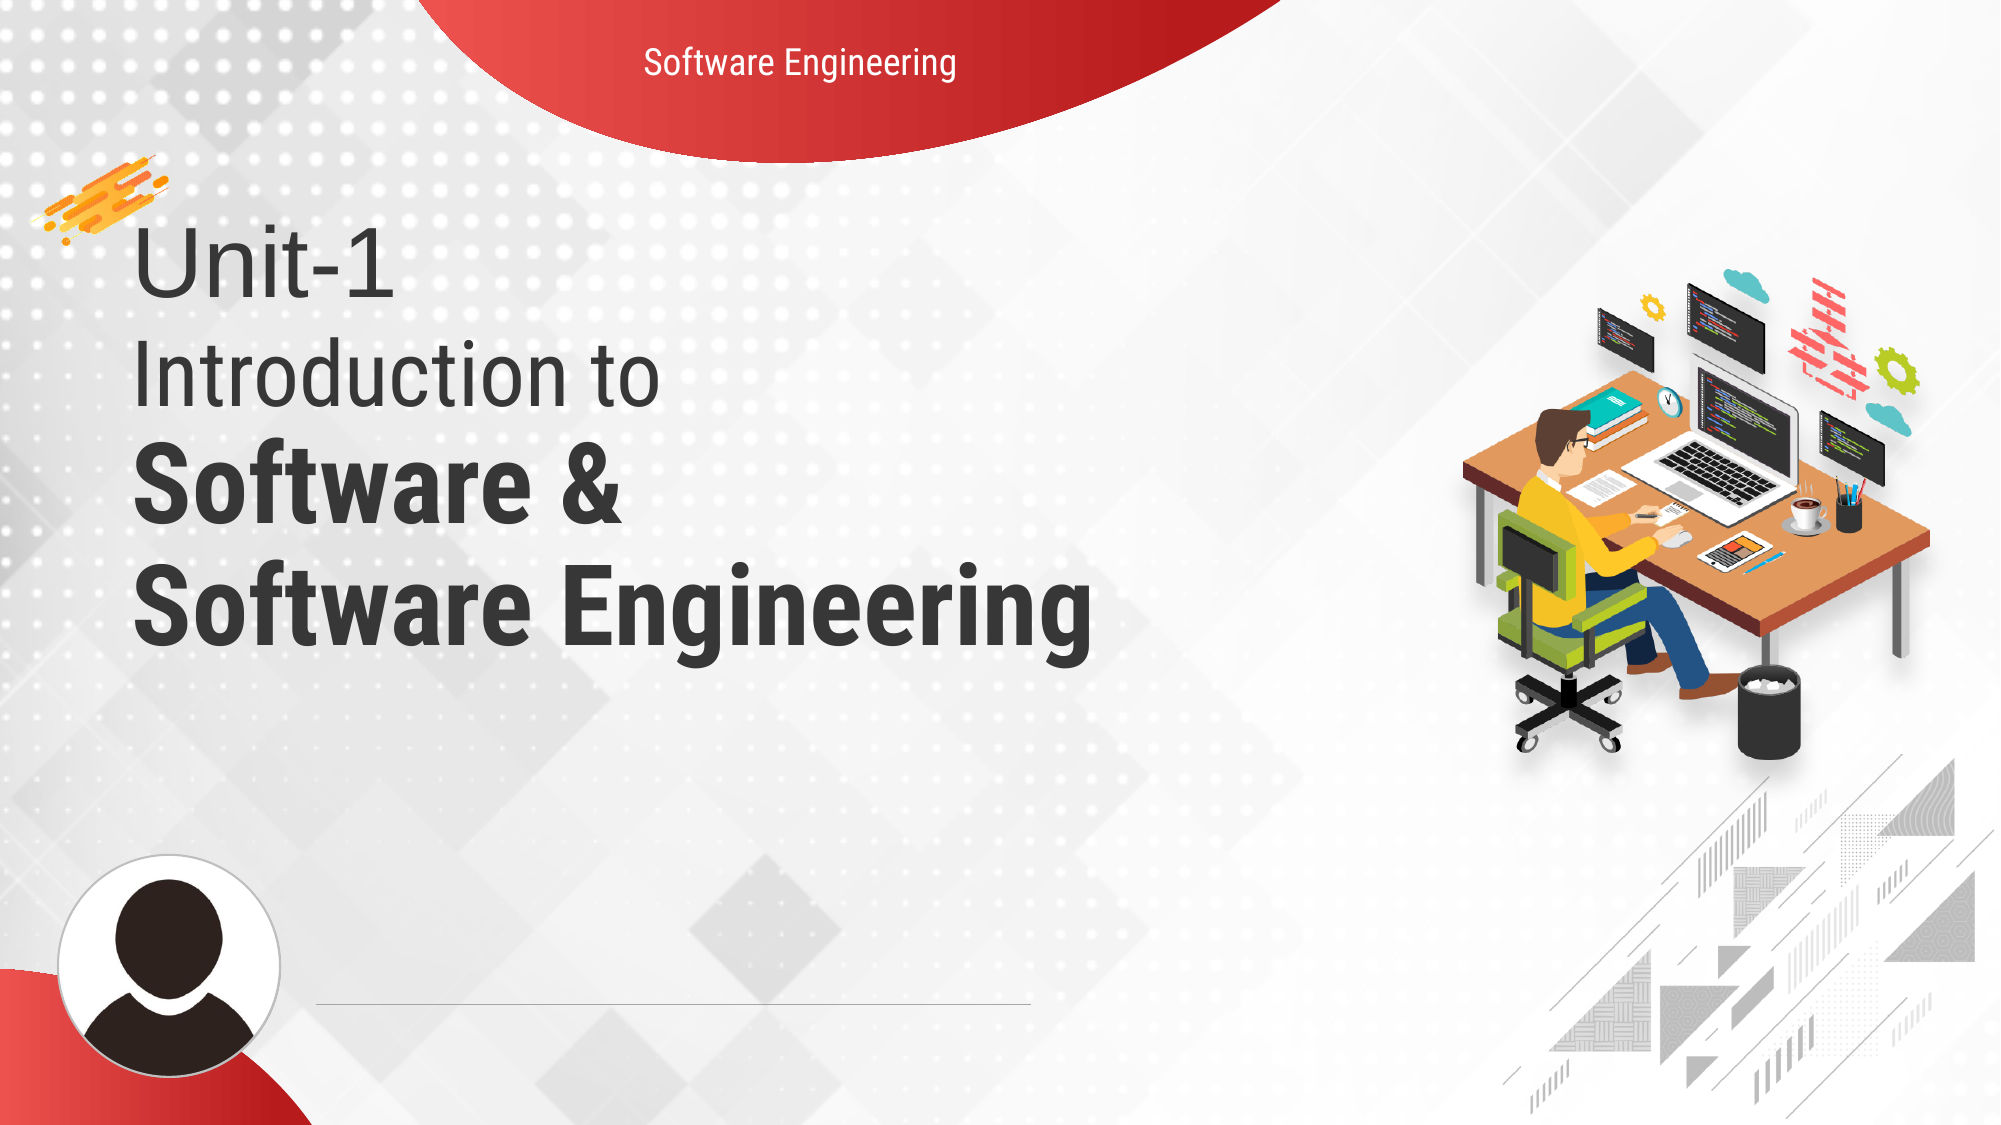

Software Engineering
Unit-1
Introduction to
Software &
Software Engineering